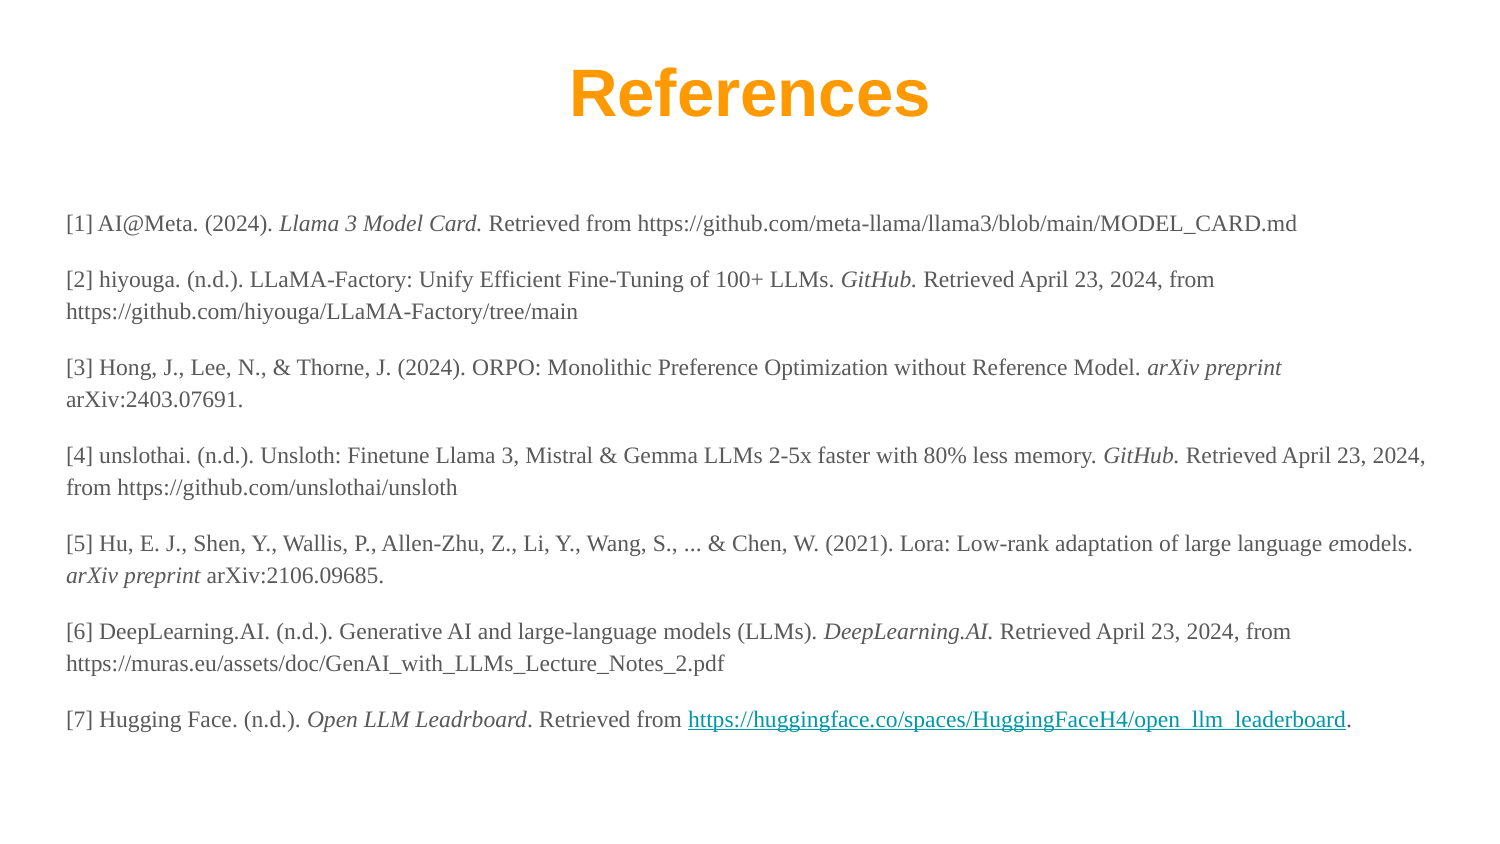

# References
[1] AI@Meta. (2024). Llama 3 Model Card. Retrieved from https://github.com/meta-llama/llama3/blob/main/MODEL_CARD.md
[2] hiyouga. (n.d.). LLaMA-Factory: Unify Efficient Fine-Tuning of 100+ LLMs. GitHub. Retrieved April 23, 2024, from https://github.com/hiyouga/LLaMA-Factory/tree/main
[3] Hong, J., Lee, N., & Thorne, J. (2024). ORPO: Monolithic Preference Optimization without Reference Model. arXiv preprint arXiv:2403.07691.
[4] unslothai. (n.d.). Unsloth: Finetune Llama 3, Mistral & Gemma LLMs 2-5x faster with 80% less memory. GitHub. Retrieved April 23, 2024, from https://github.com/unslothai/unsloth
[5] Hu, E. J., Shen, Y., Wallis, P., Allen-Zhu, Z., Li, Y., Wang, S., ... & Chen, W. (2021). Lora: Low-rank adaptation of large language emodels. arXiv preprint arXiv:2106.09685.
[6] DeepLearning.AI. (n.d.). Generative AI and large-language models (LLMs). DeepLearning.AI. Retrieved April 23, 2024, from https://muras.eu/assets/doc/GenAI_with_LLMs_Lecture_Notes_2.pdf
[7] Hugging Face. (n.d.). Open LLM Leadrboard. Retrieved from https://huggingface.co/spaces/HuggingFaceH4/open_llm_leaderboard.